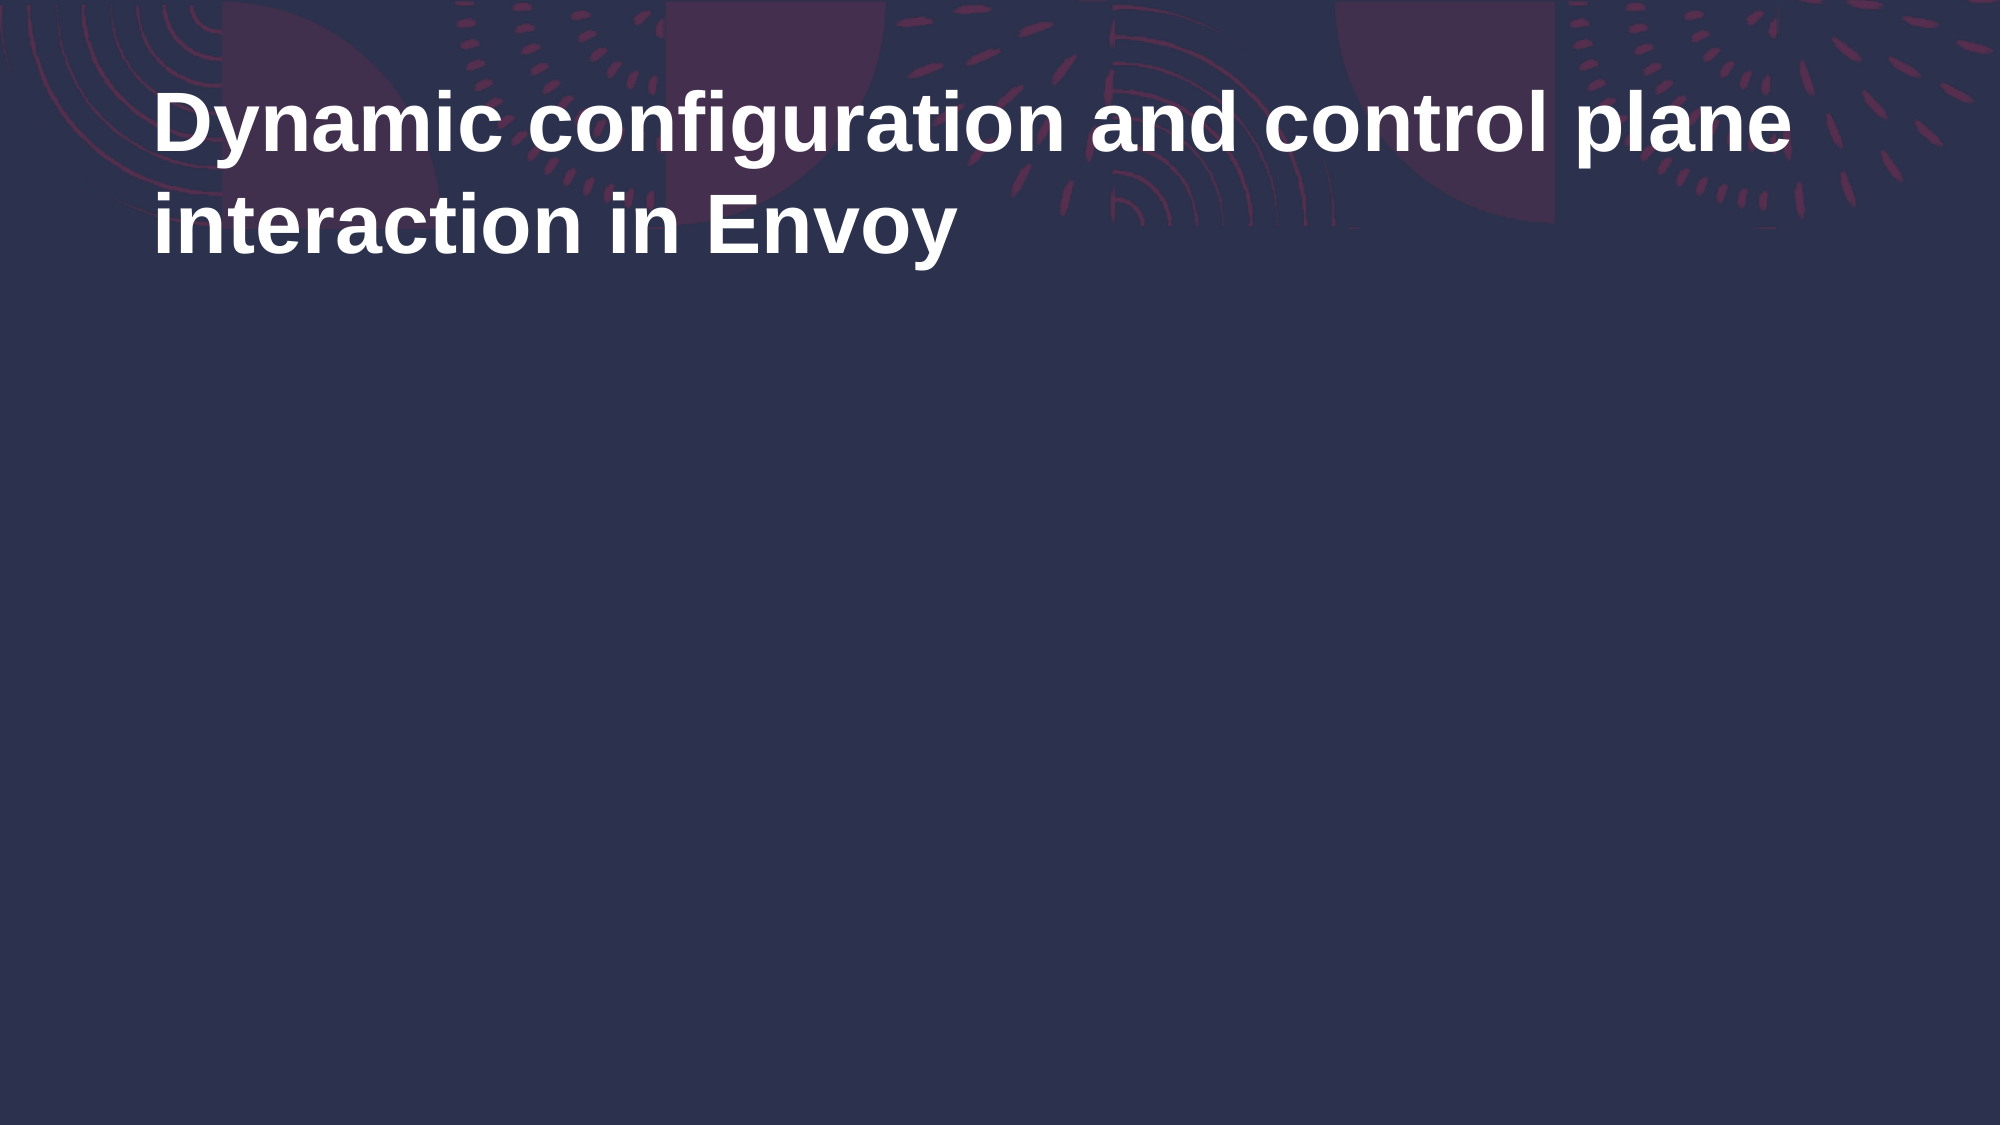

# Dynamic configuration and control plane interaction in Envoy